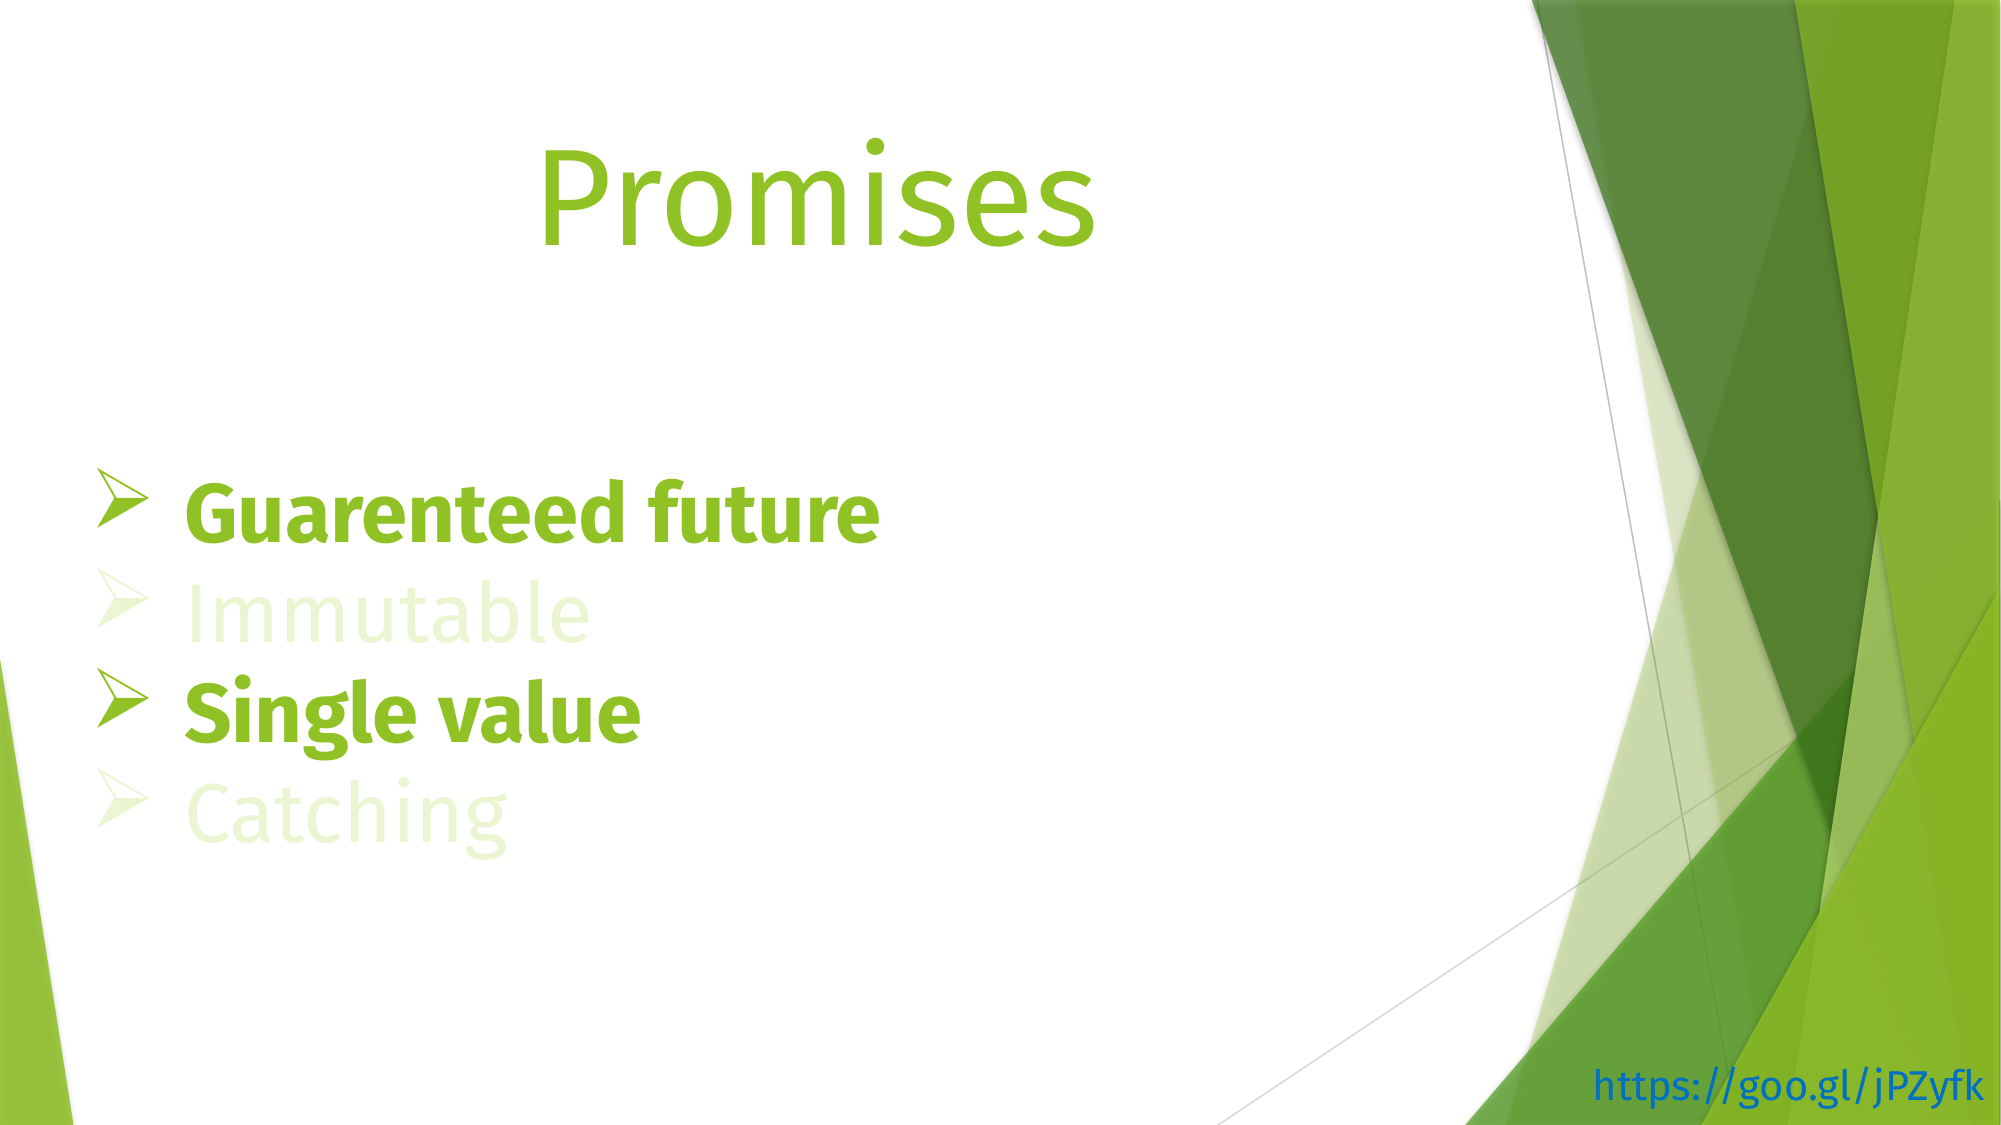

# Promises
Guarenteed future
Immutable
Single value
Catching
https://goo.gl/jPZyfk